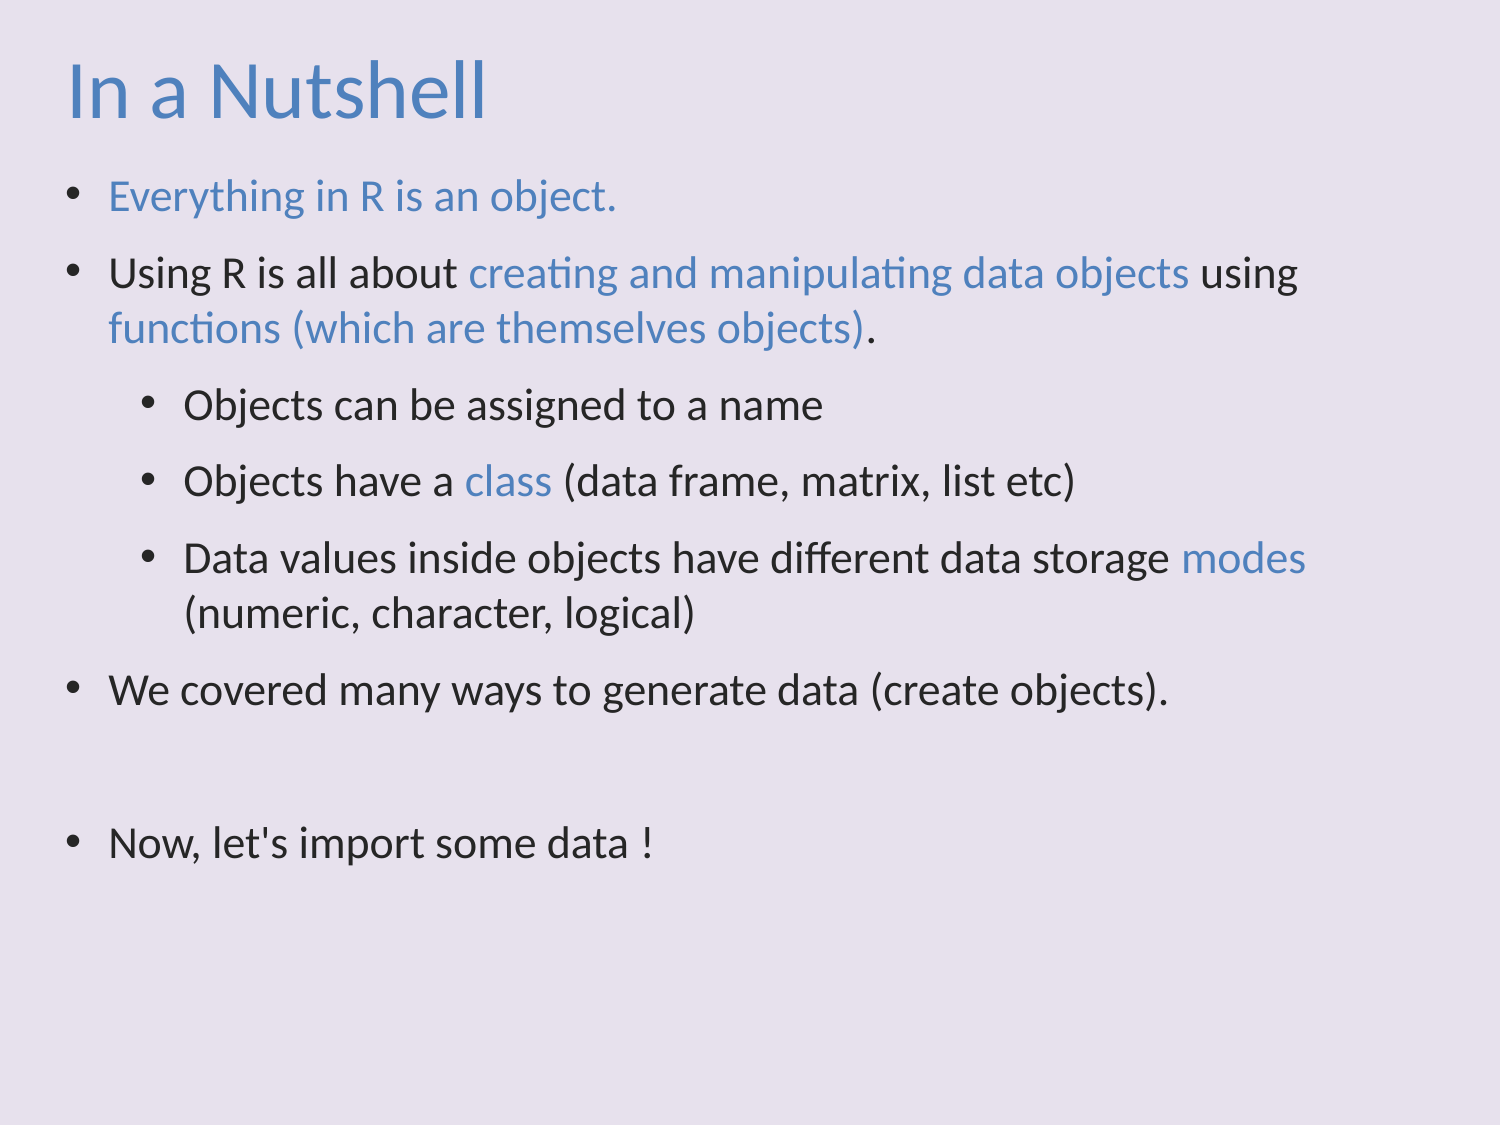

In a Nutshell
Everything in R is an object.
Using R is all about creating and manipulating data objects using functions (which are themselves objects).
Objects can be assigned to a name
Objects have a class (data frame, matrix, list etc)
Data values inside objects have different data storage modes (numeric, character, logical)
We covered many ways to generate data (create objects).

Now, let's import some data !